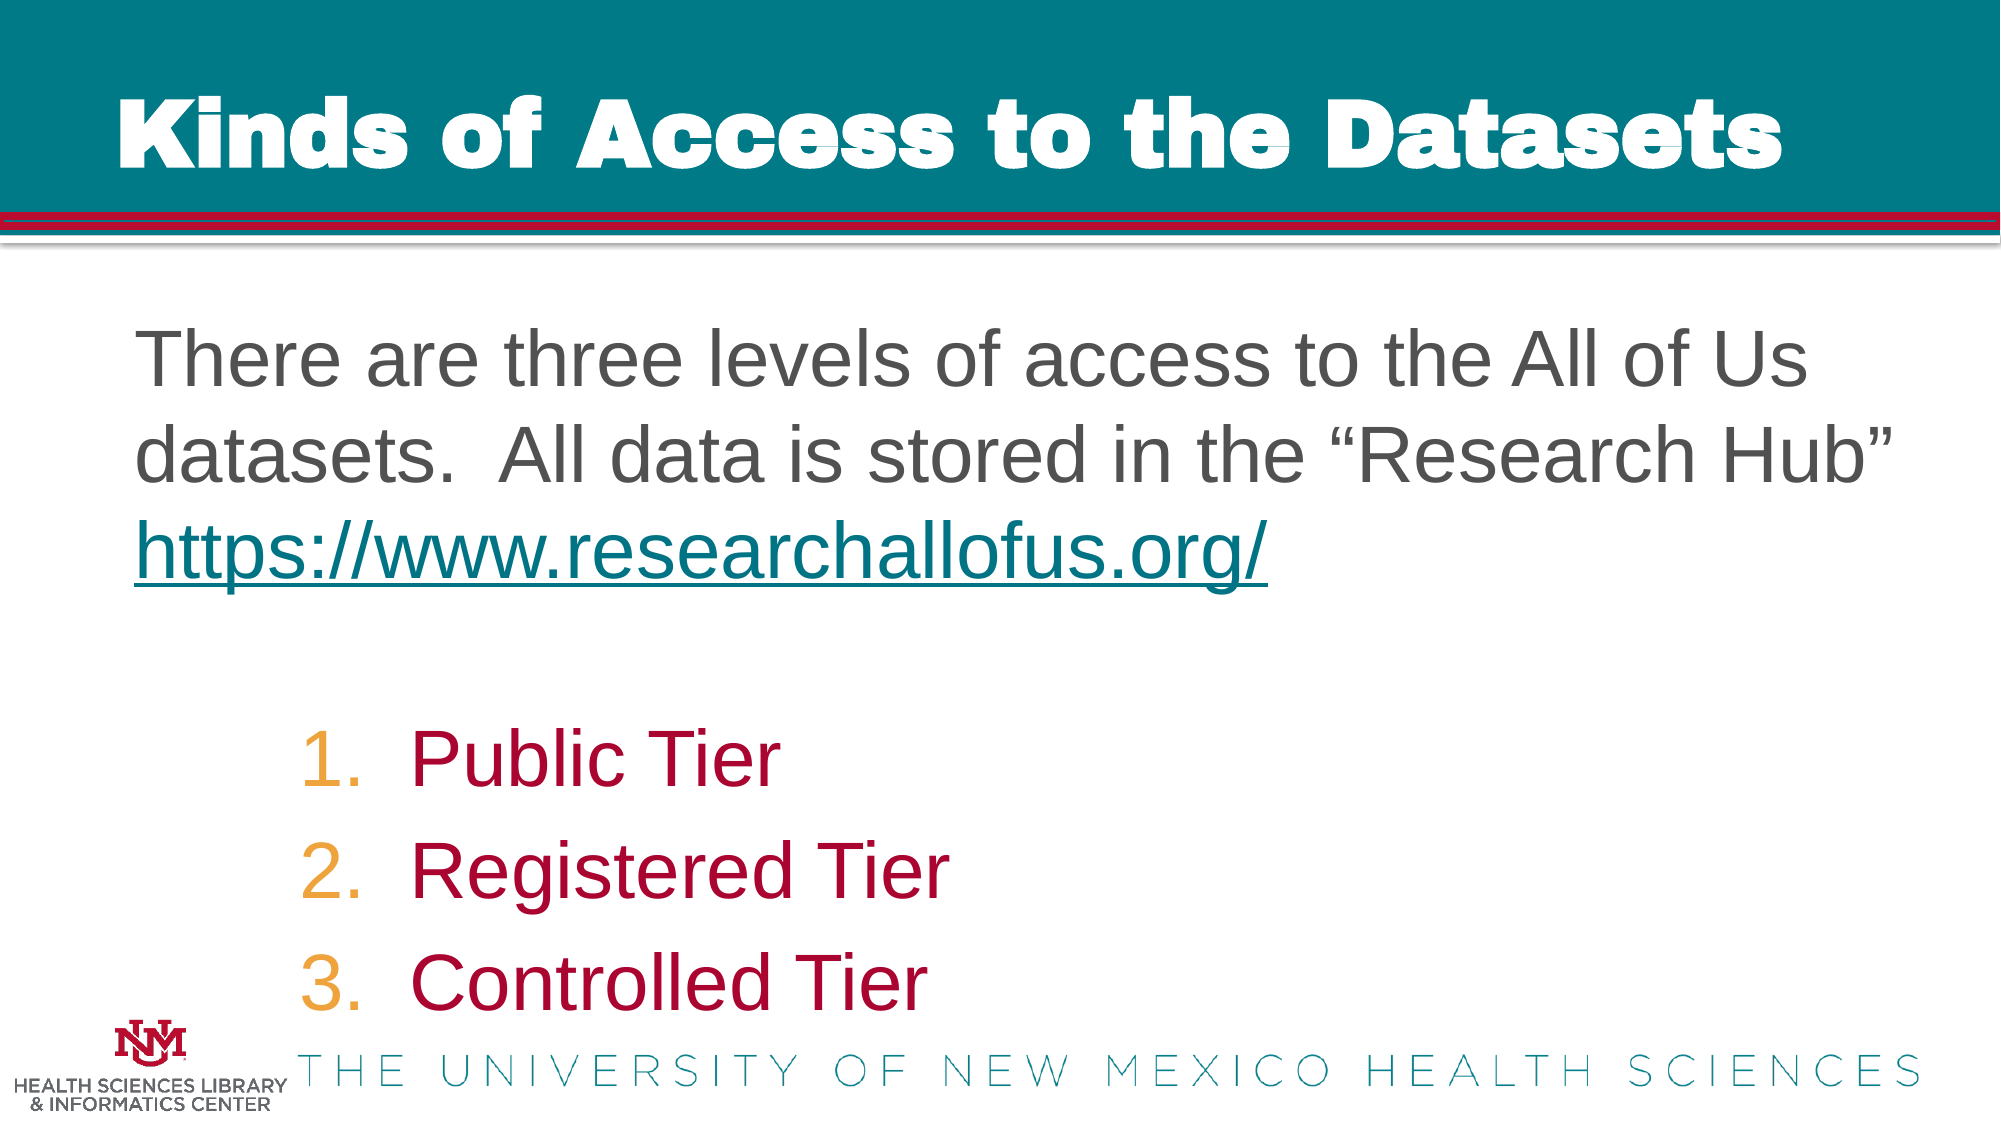

# Kinds of Access to the Datasets
There are three levels of access to the All of Us datasets.  All data is stored in the “Research Hub” https://www.researchallofus.org/

Public Tier
Registered Tier
Controlled Tier